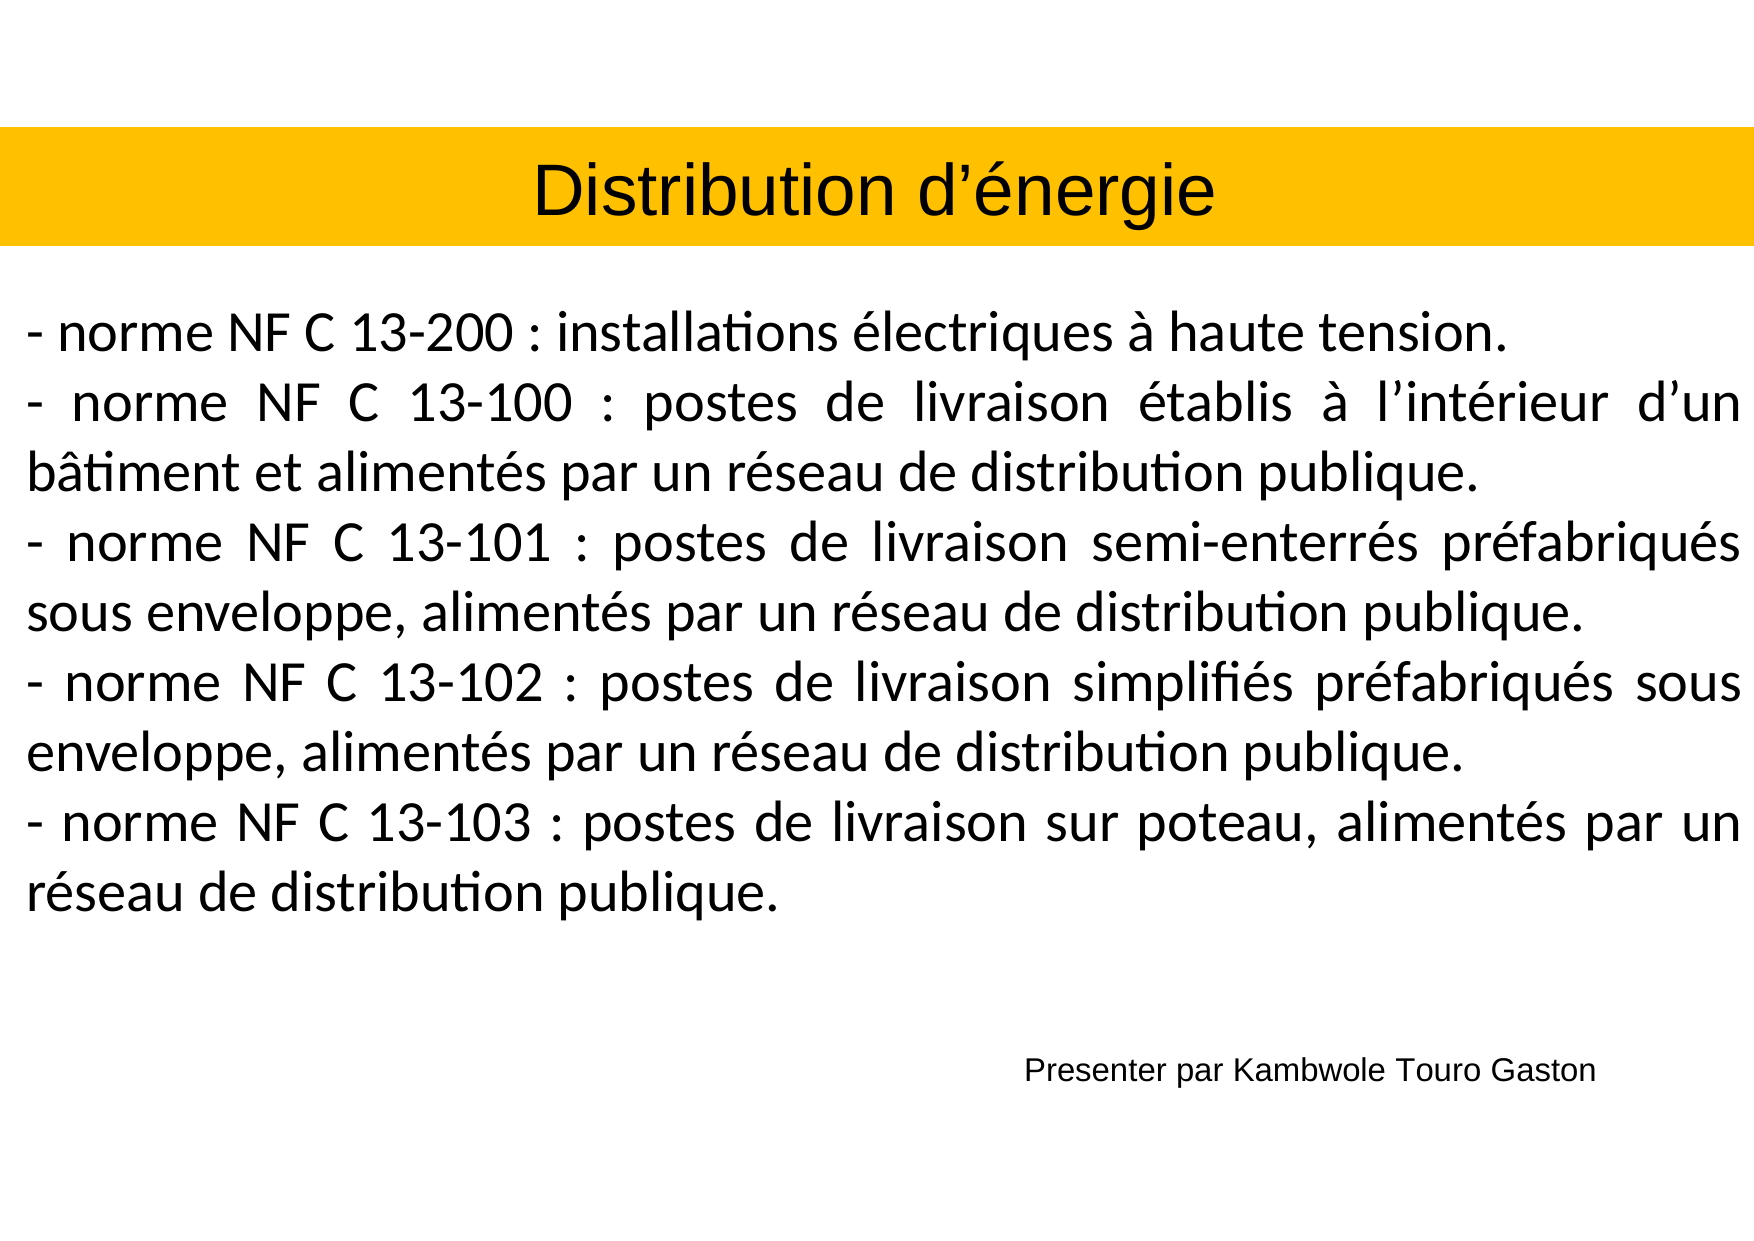

Distribution d’énergie
- norme NF C 13-200 : installations électriques à haute tension.
- norme NF C 13-100 : postes de livraison établis à l’intérieur d’un bâtiment et alimentés par un réseau de distribution publique.
- norme NF C 13-101 : postes de livraison semi-enterrés préfabriqués sous enveloppe, alimentés par un réseau de distribution publique.
- norme NF C 13-102 : postes de livraison simplifiés préfabriqués sous enveloppe, alimentés par un réseau de distribution publique.
- norme NF C 13-103 : postes de livraison sur poteau, alimentés par un réseau de distribution publique.
Presenter par Kambwole Touro Gaston